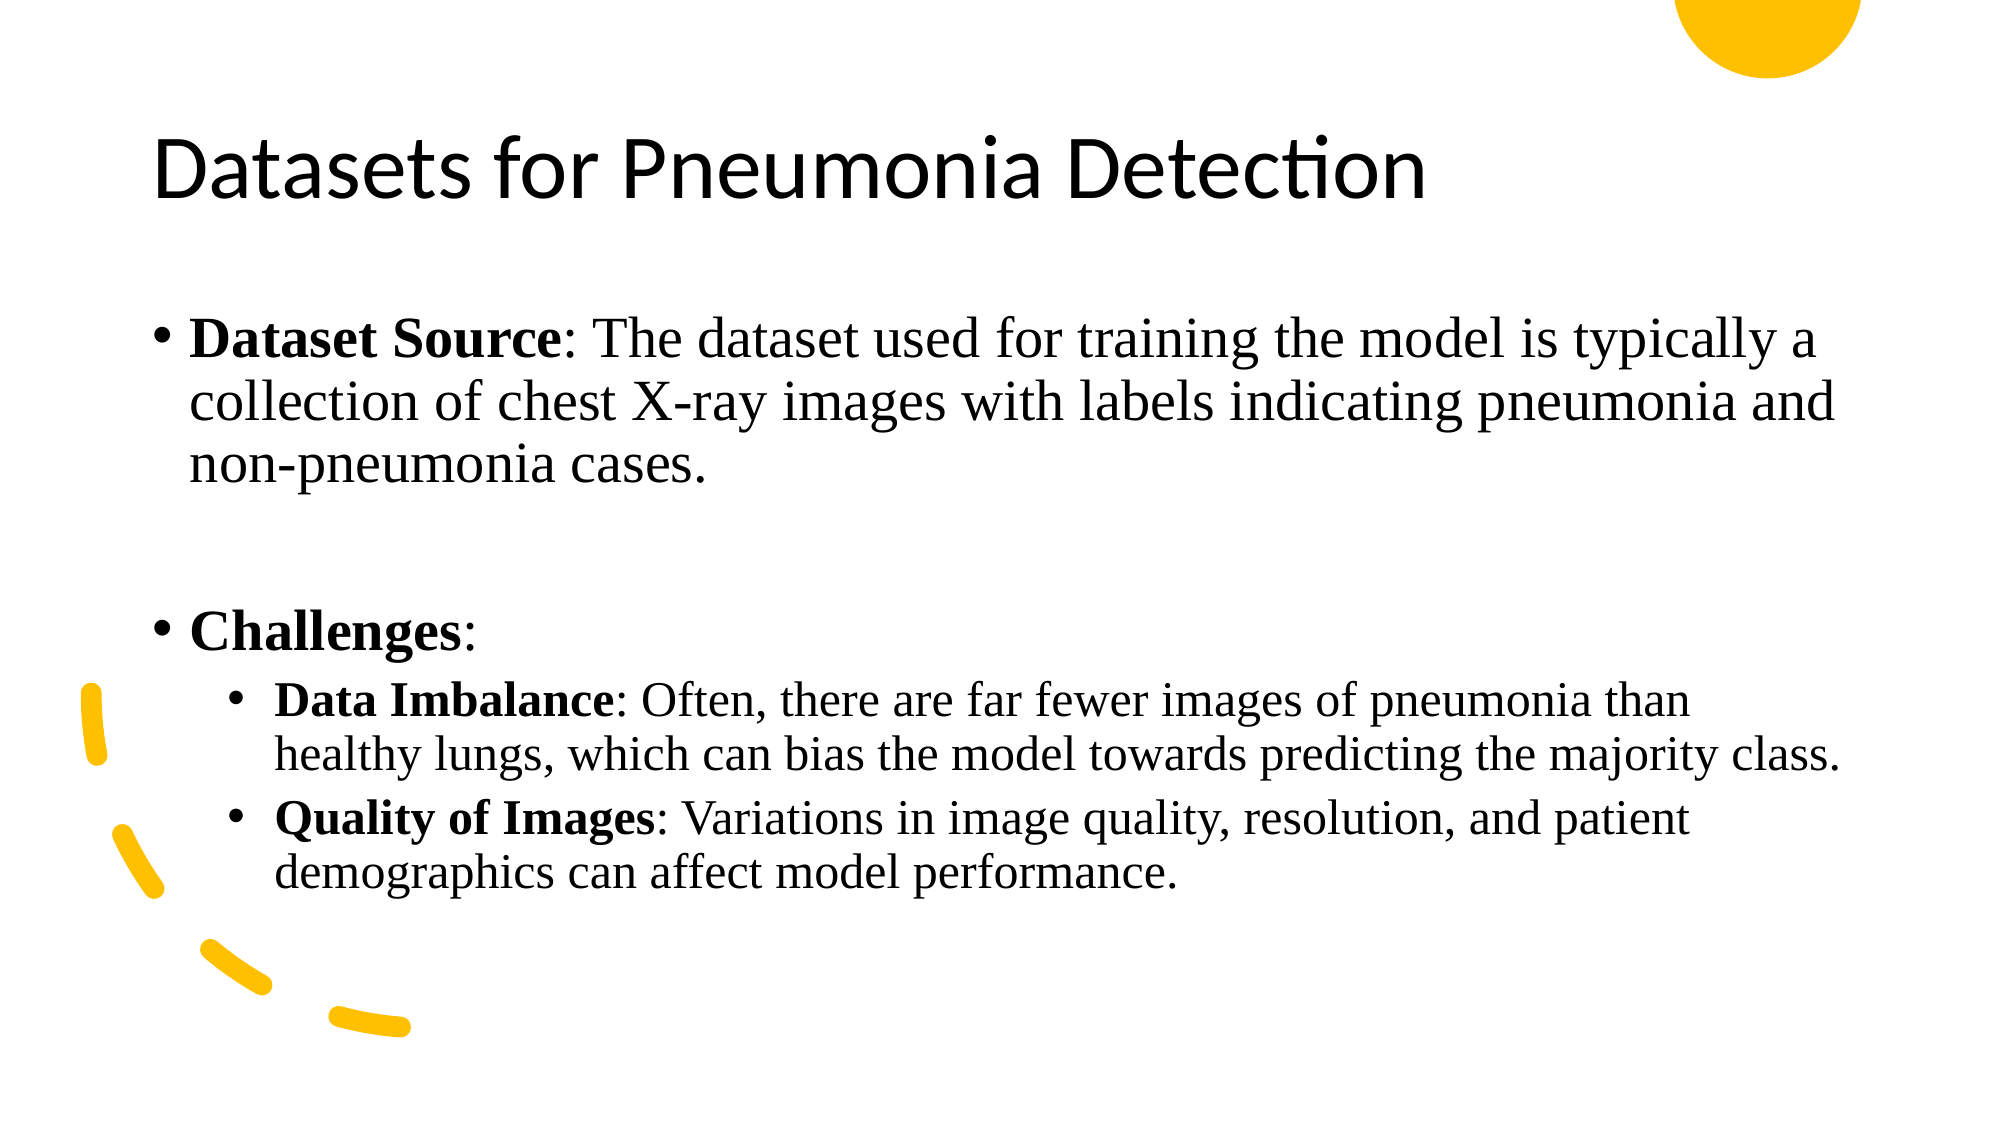

# Datasets for Pneumonia Detection
Dataset Source: The dataset used for training the model is typically a collection of chest X-ray images with labels indicating pneumonia and non-pneumonia cases.

Challenges:
Data Imbalance: Often, there are far fewer images of pneumonia than healthy lungs, which can bias the model towards predicting the majority class.
Quality of Images: Variations in image quality, resolution, and patient demographics can affect model performance.